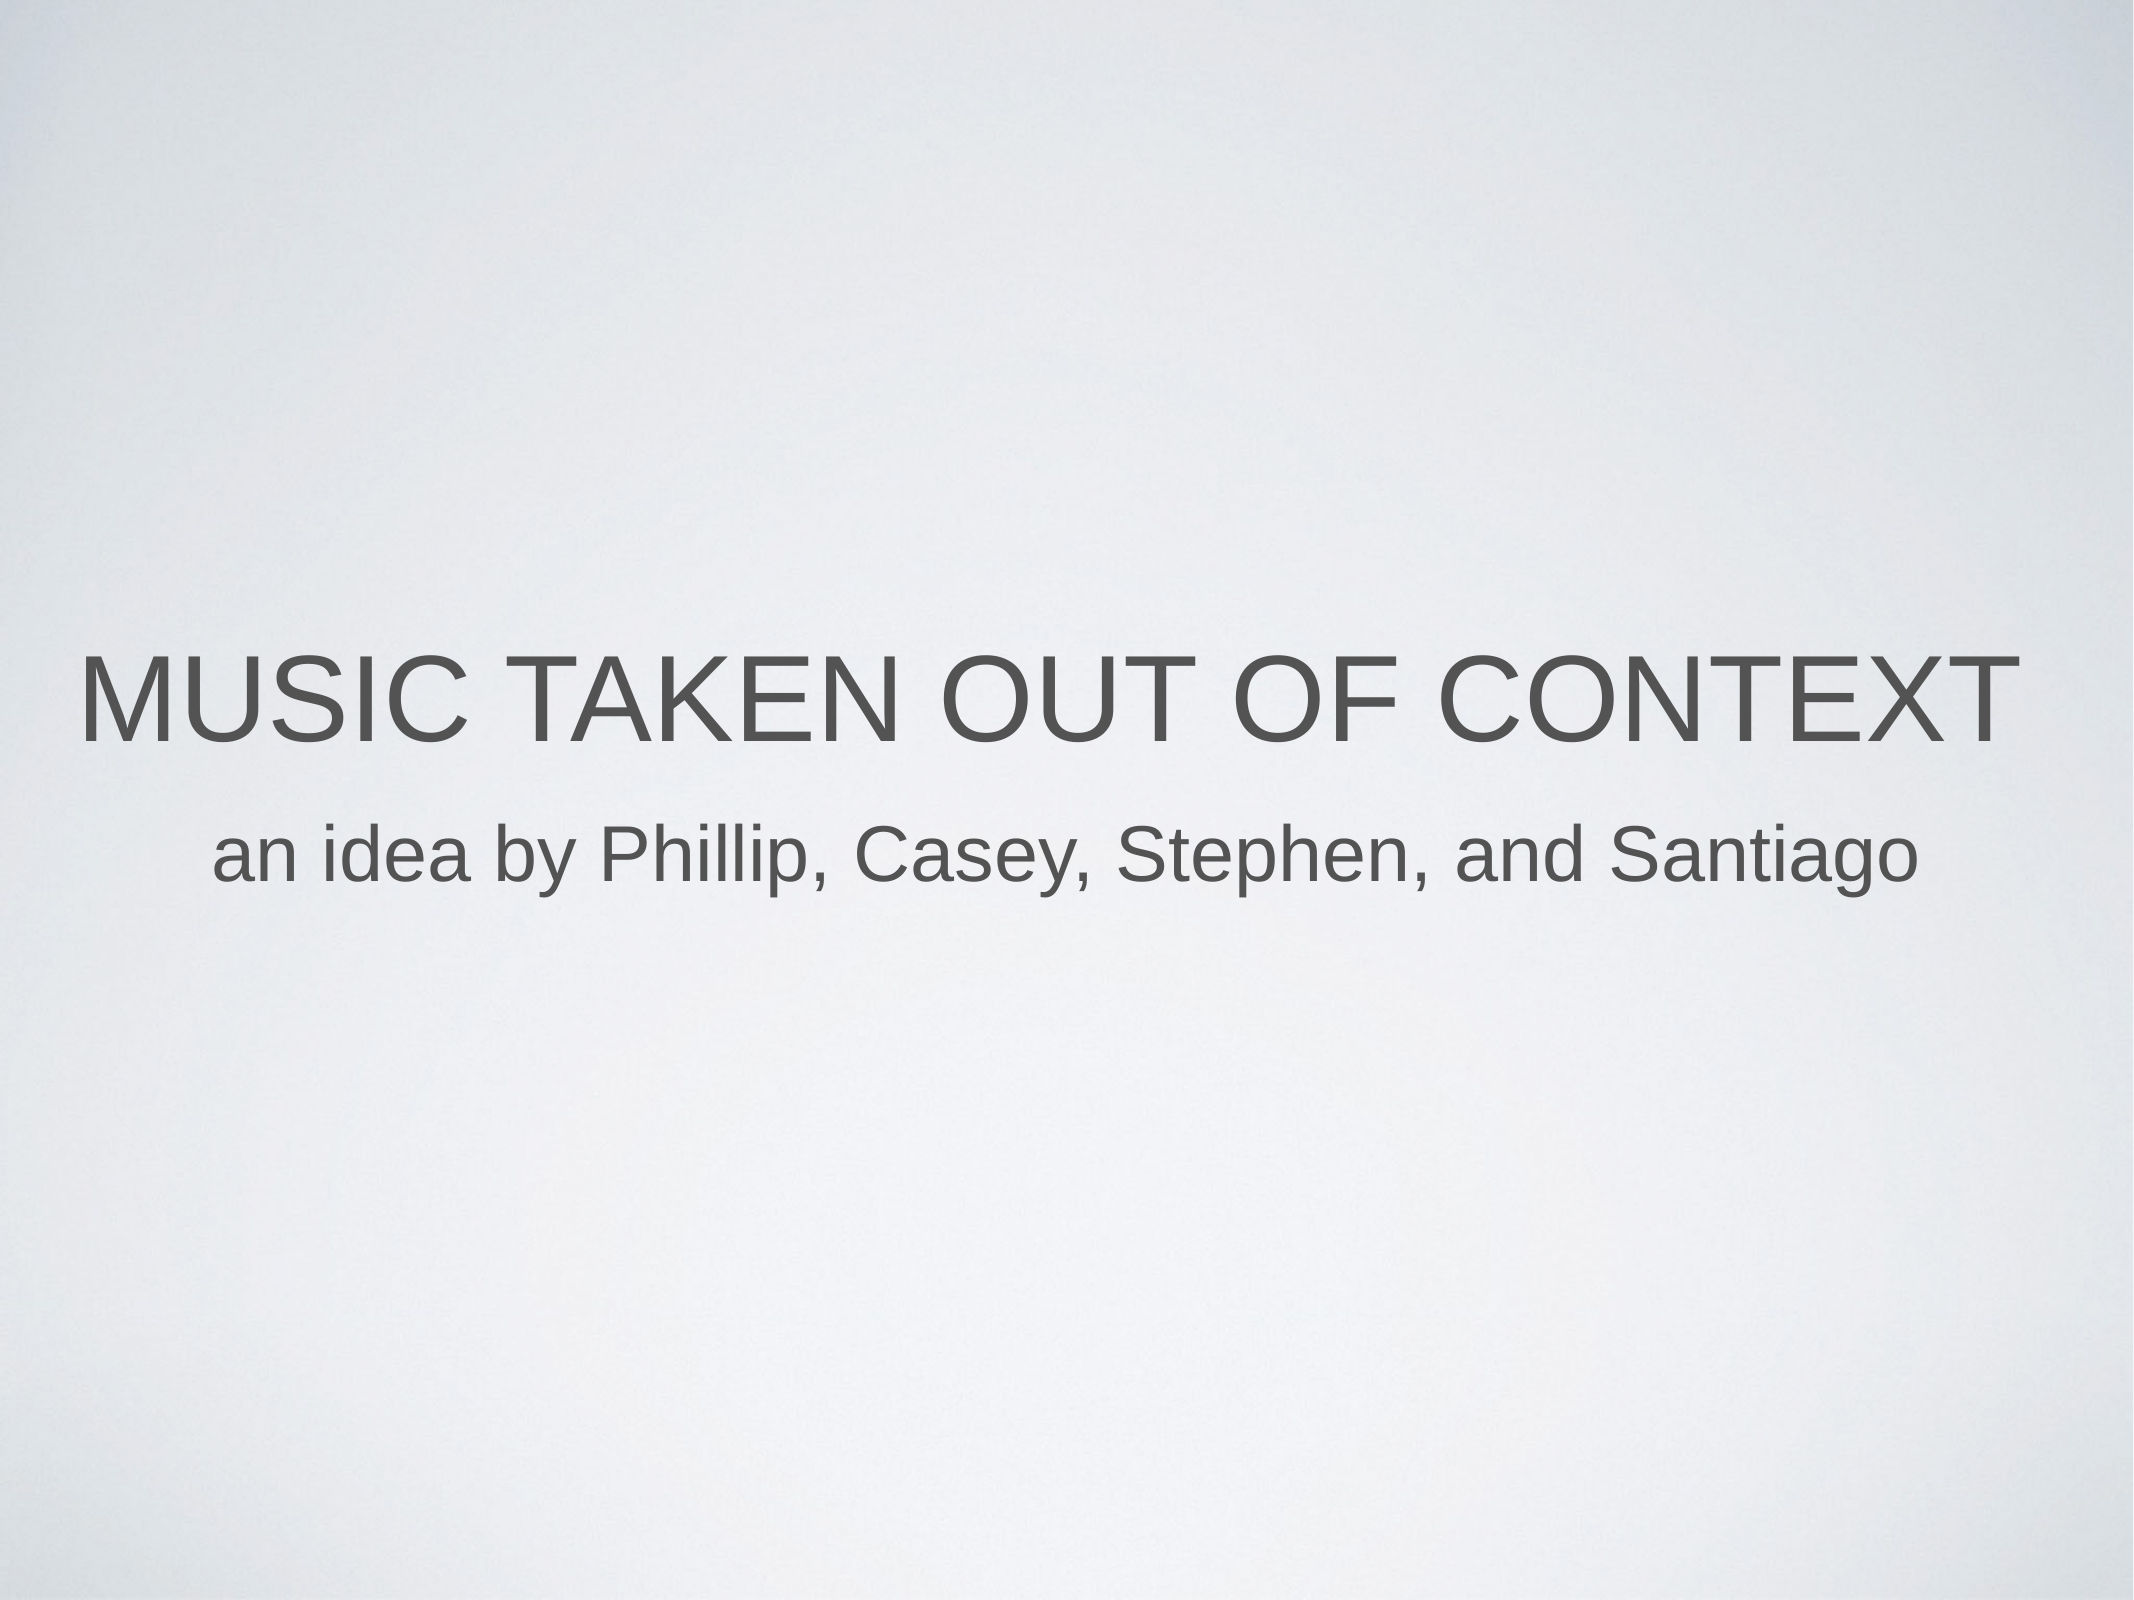

# Music taken out of context
an idea by Phillip, Casey, Stephen, and Santiago